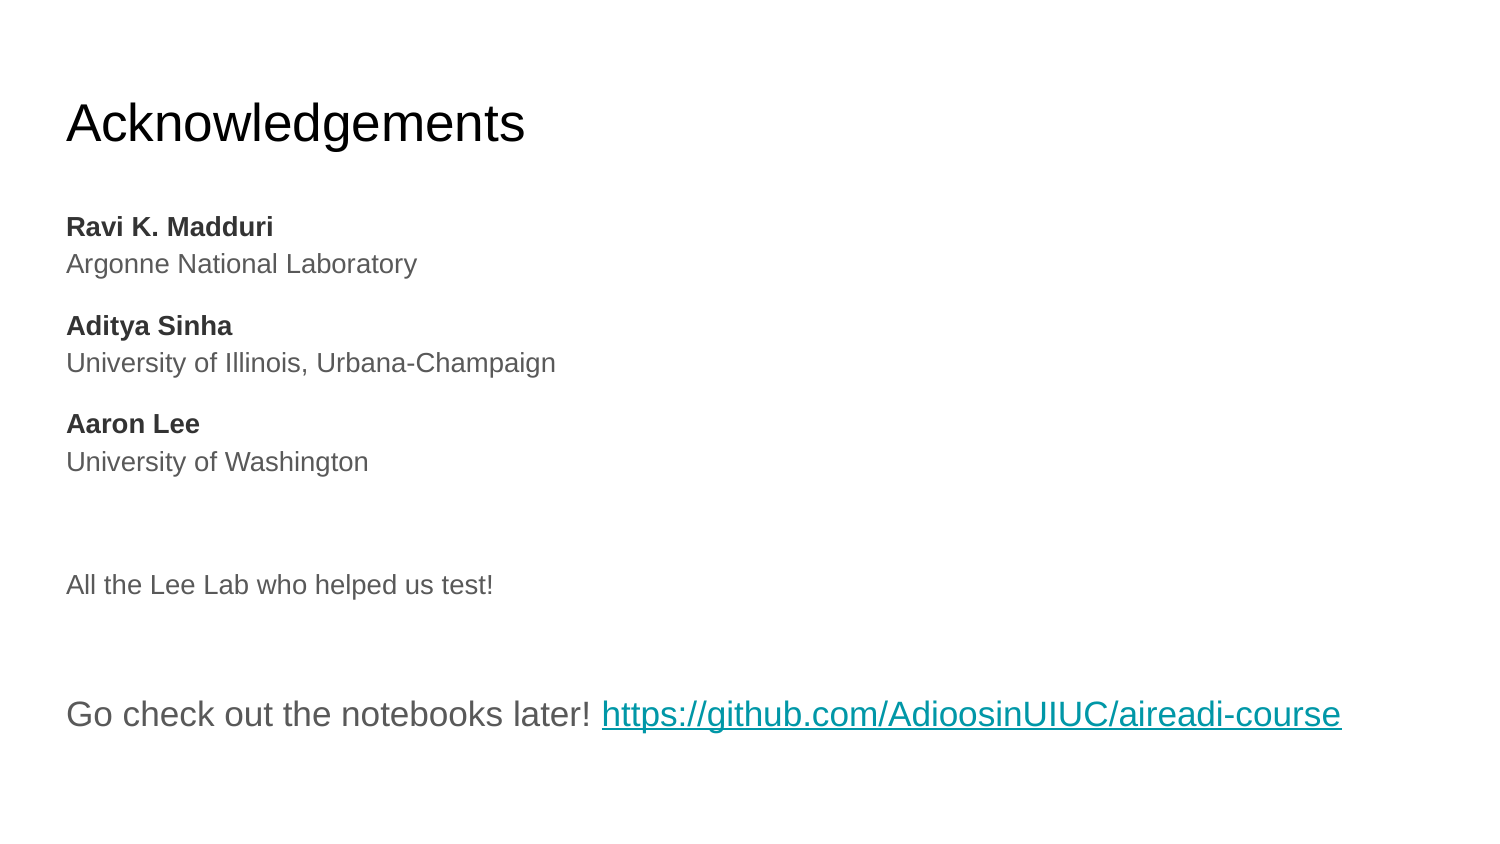

# Acknowledgements
Ravi K. Madduri
Argonne National Laboratory
Aditya Sinha
University of Illinois, Urbana-Champaign
Aaron Lee
University of Washington

All the Lee Lab who helped us test!

Go check out the notebooks later! https://github.com/AdioosinUIUC/aireadi-course